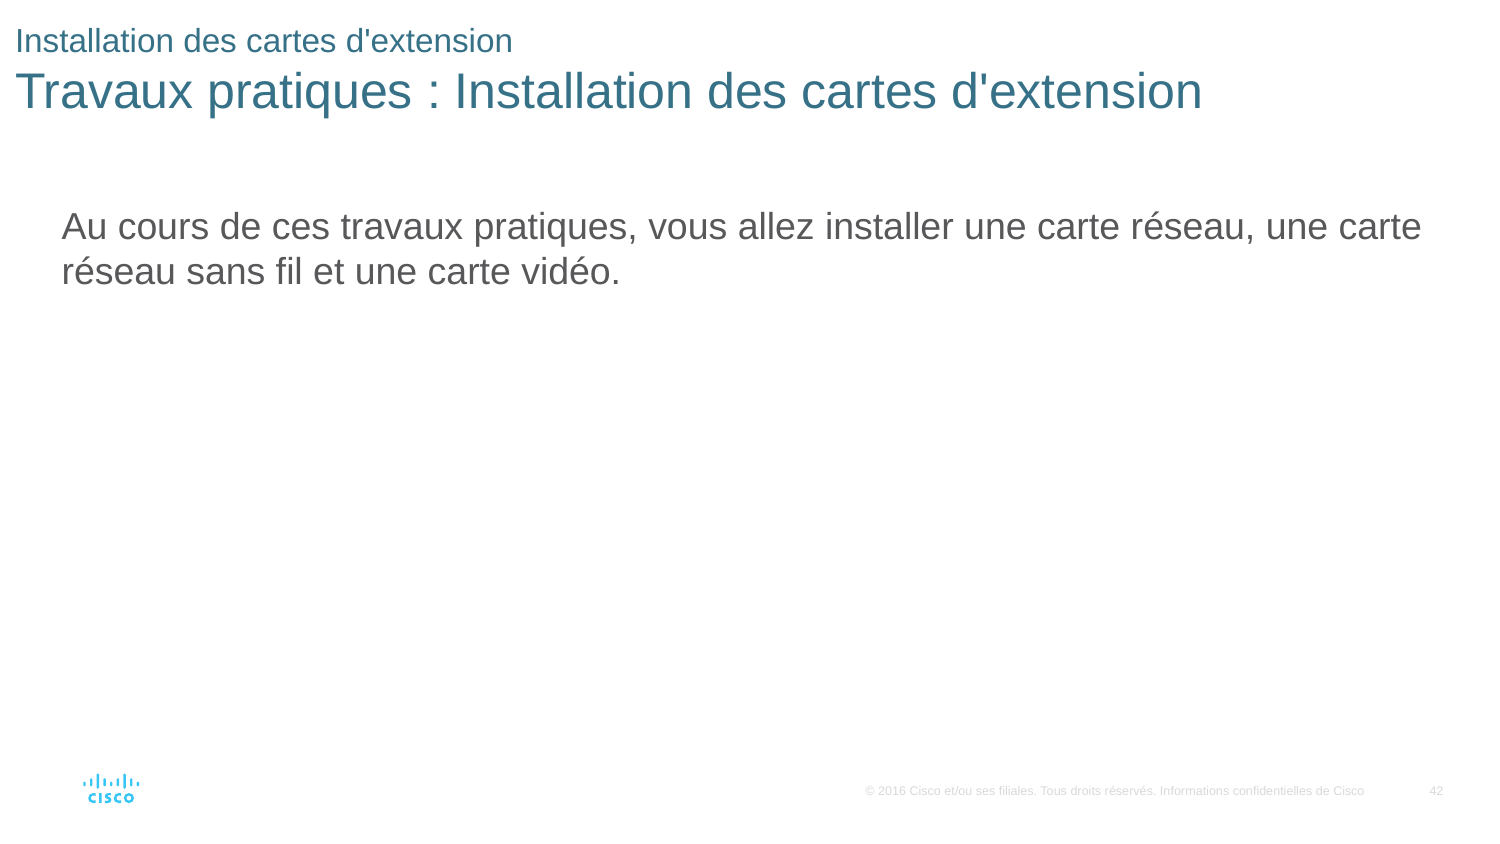

# Installation des cartes d'extension Travaux pratiques : Installation des cartes d'extension
Au cours de ces travaux pratiques, vous allez installer une carte réseau, une carte réseau sans fil et une carte vidéo.